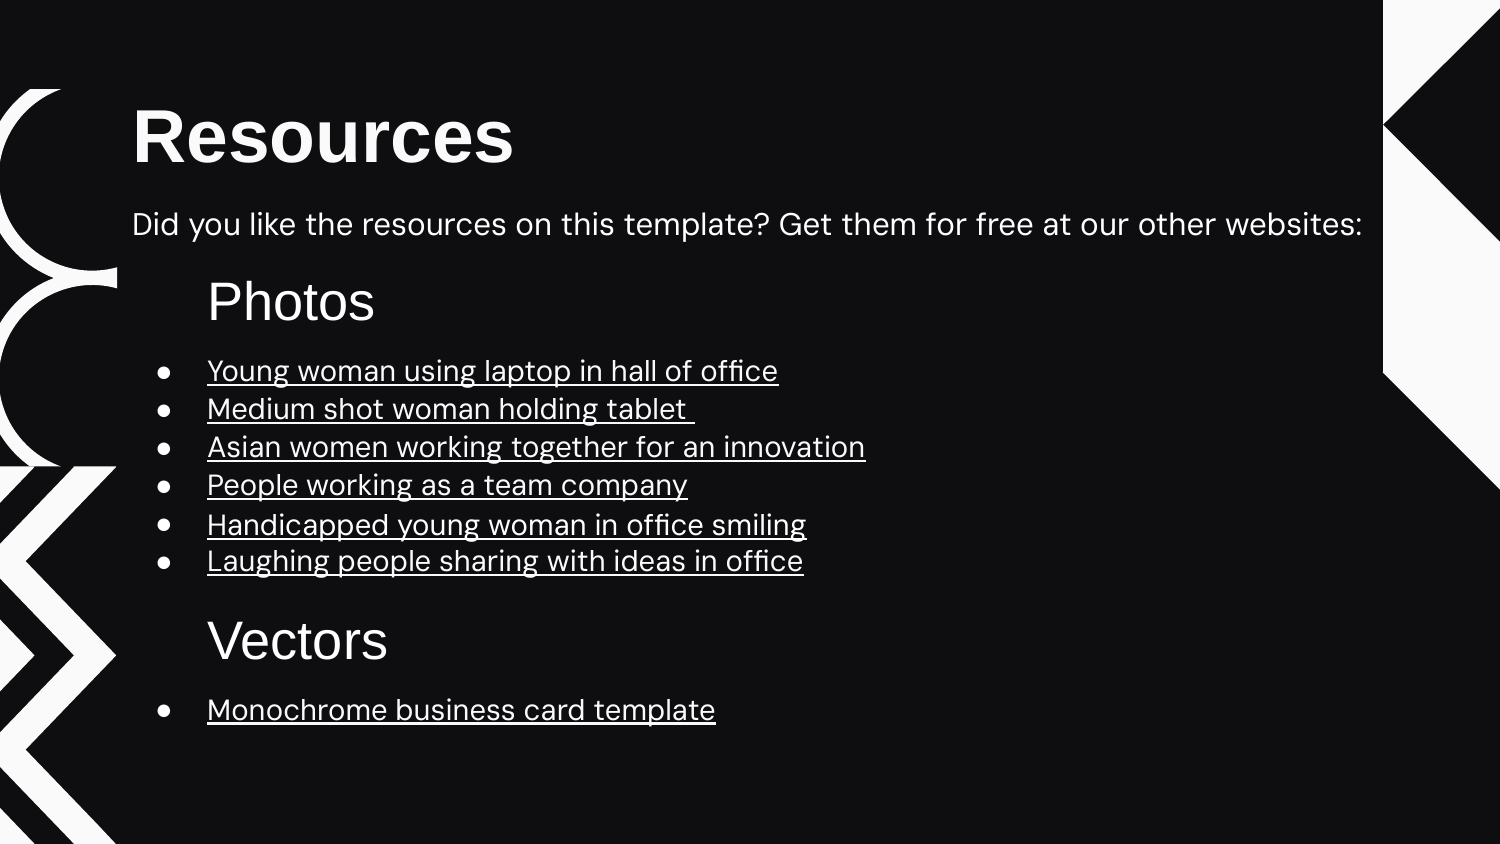

# Resources
Did you like the resources on this template? Get them for free at our other websites:
Photos
Young woman using laptop in hall of office
Medium shot woman holding tablet
Asian women working together for an innovation
People working as a team company
Handicapped young woman in office smiling
Laughing people sharing with ideas in office
Vectors
Monochrome business card template